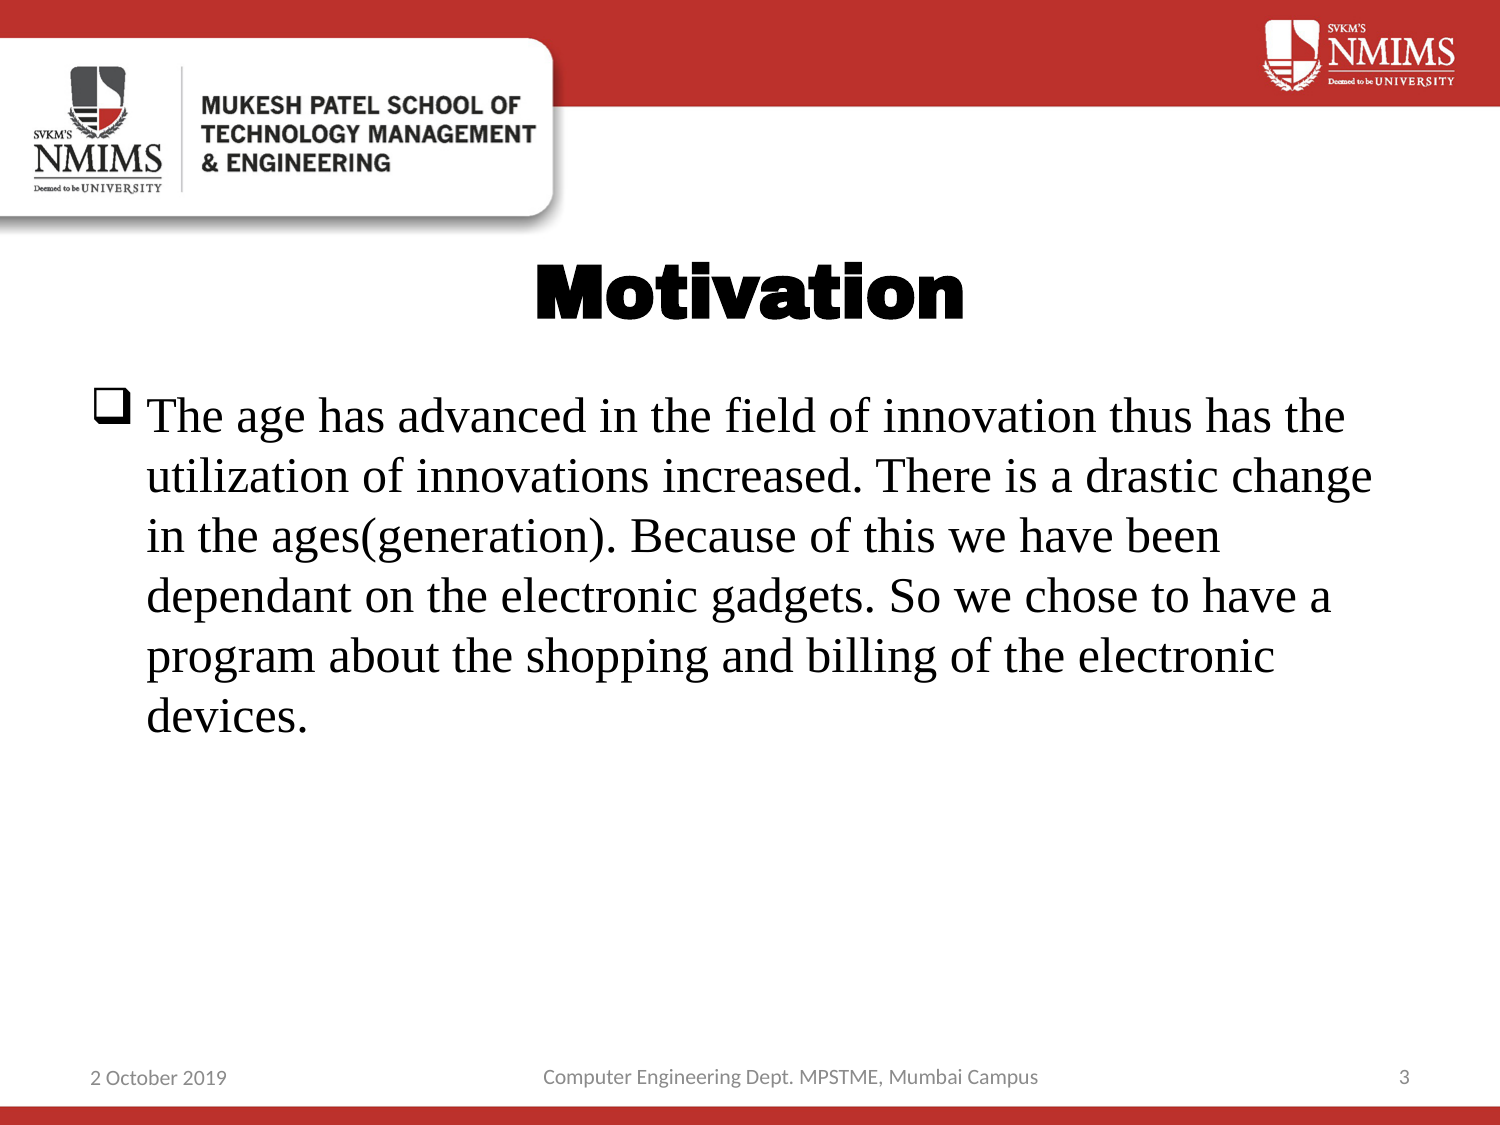

# Motivation
The age has advanced in the field of innovation thus has the utilization of innovations increased. There is a drastic change in the ages(generation). Because of this we have been dependant on the electronic gadgets. So we chose to have a program about the shopping and billing of the electronic devices.

Computer Engineering Dept. MPSTME, Mumbai Campus
3
2 October 2019